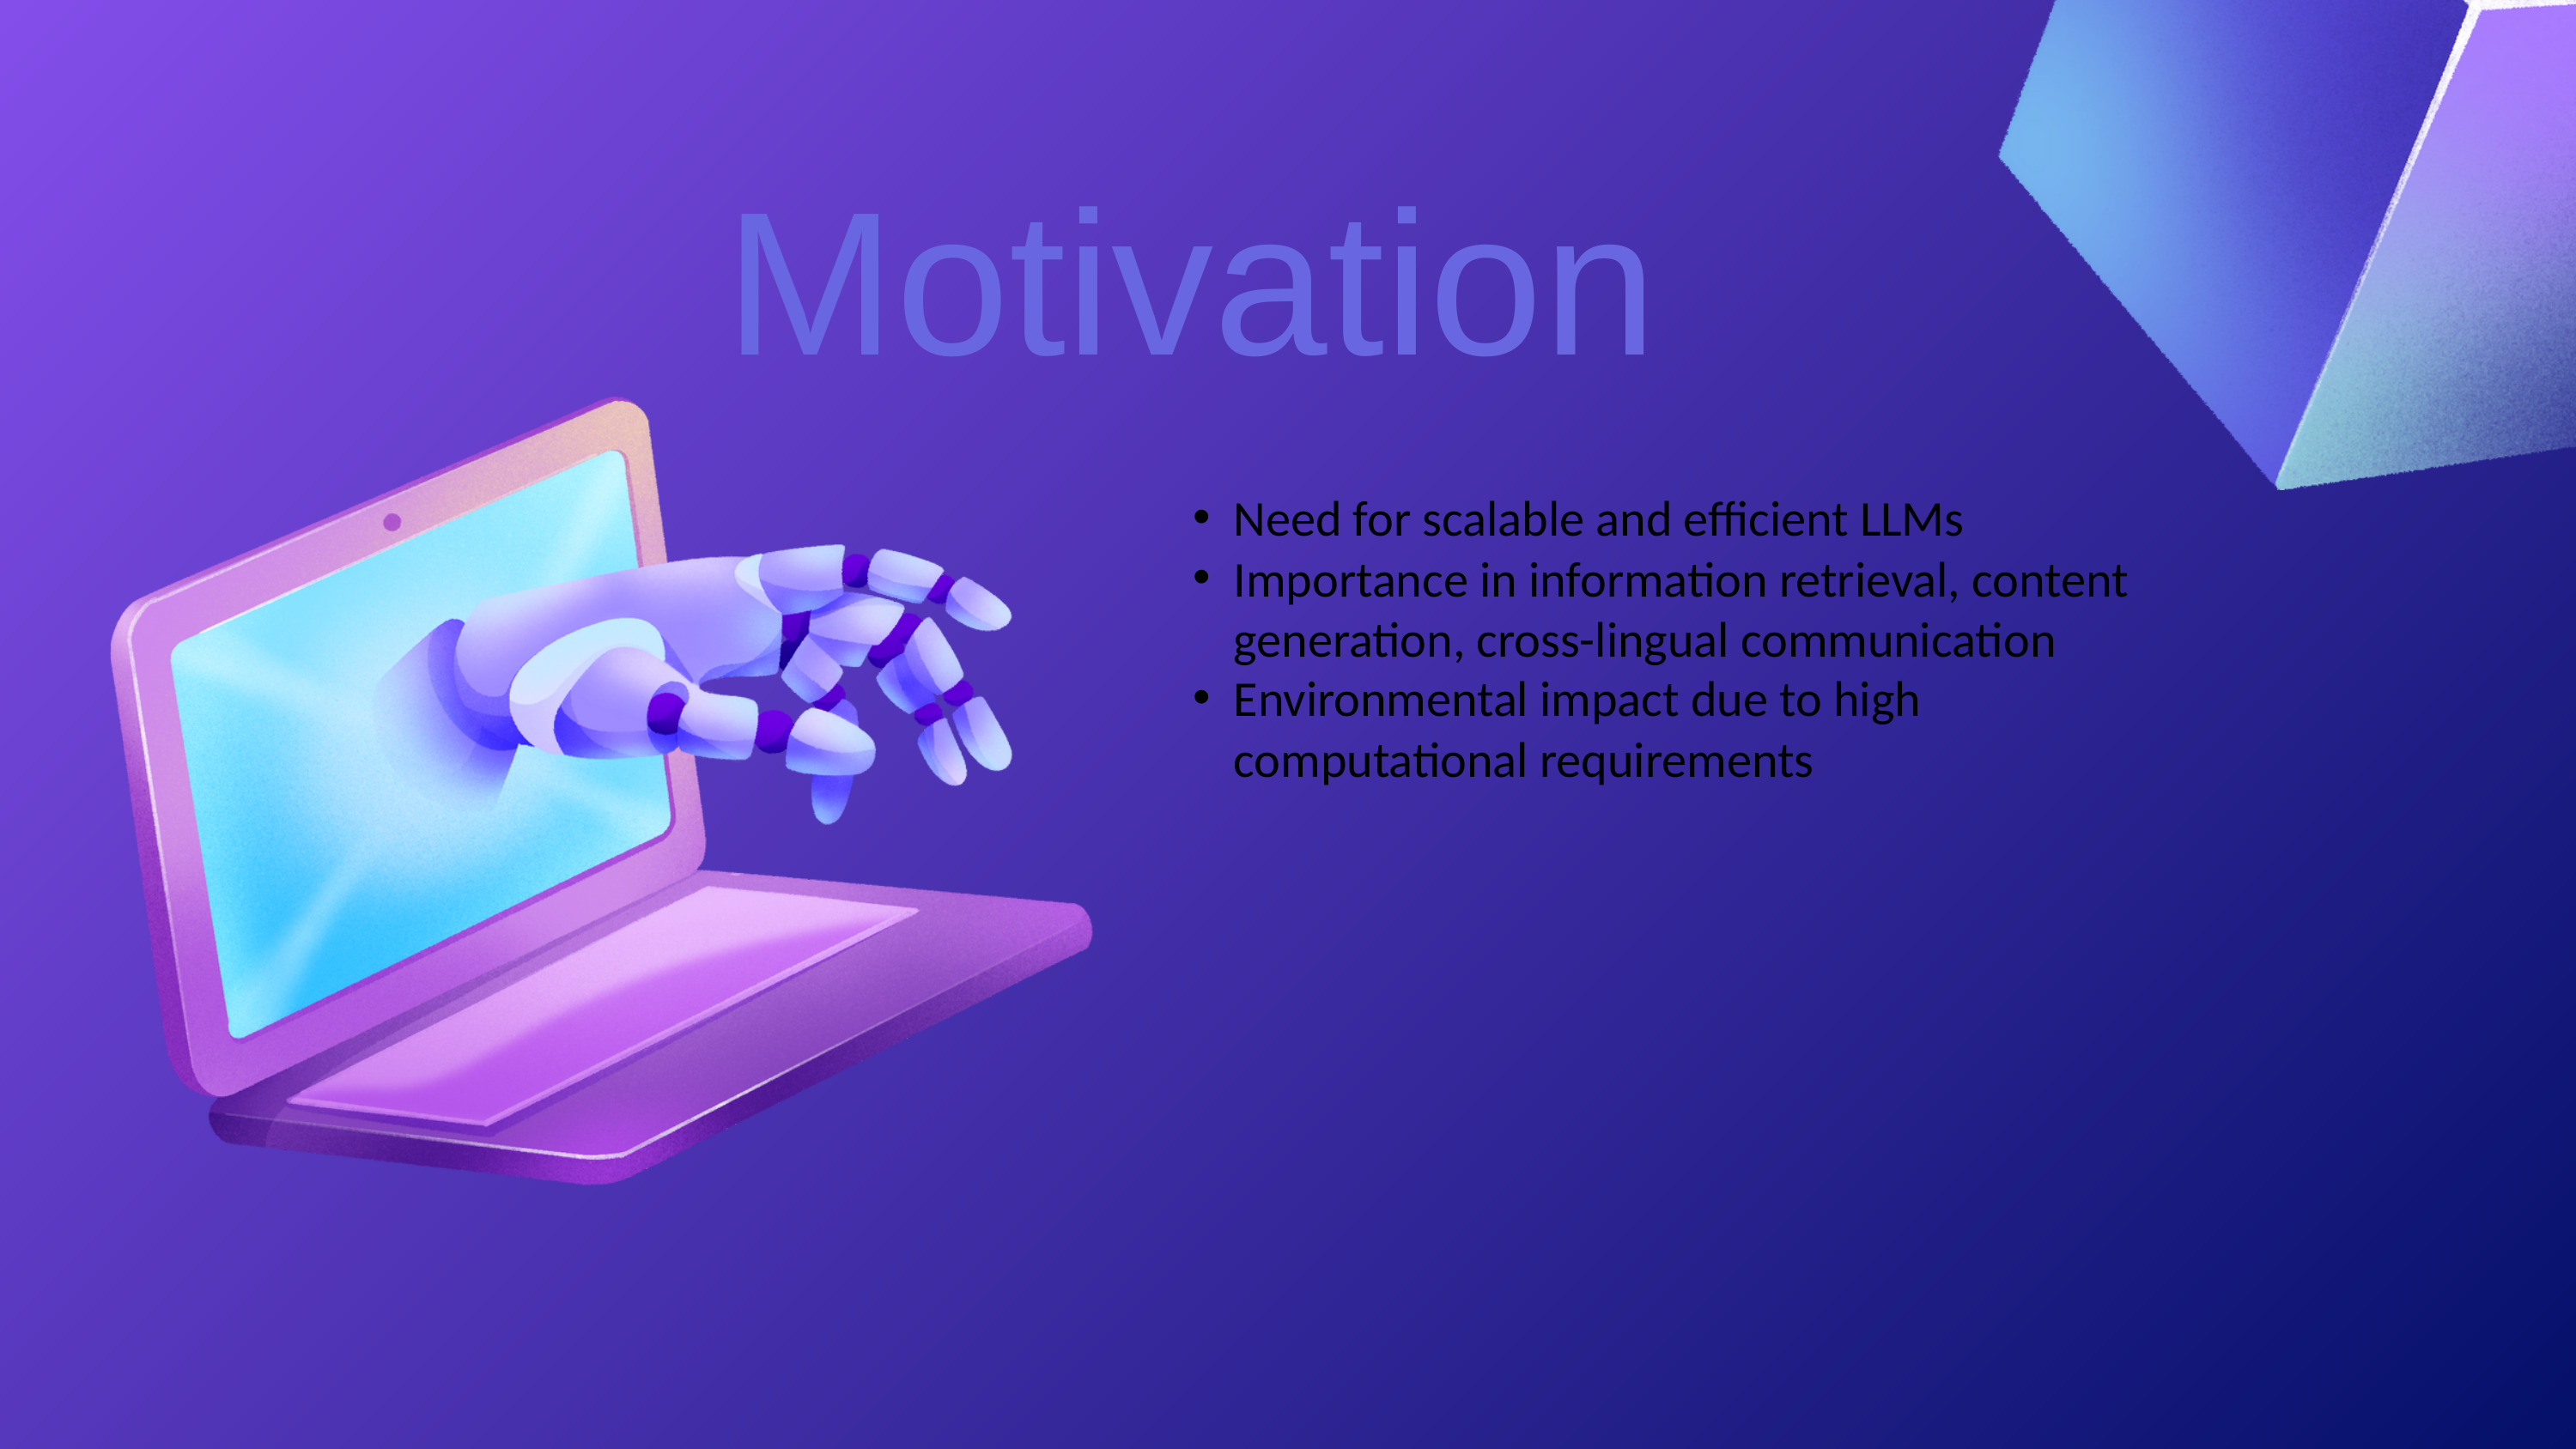

Motivation

Need for scalable and efficient LLMs
Importance in information retrieval, content generation, cross-lingual communication
Environmental impact due to high computational requirements